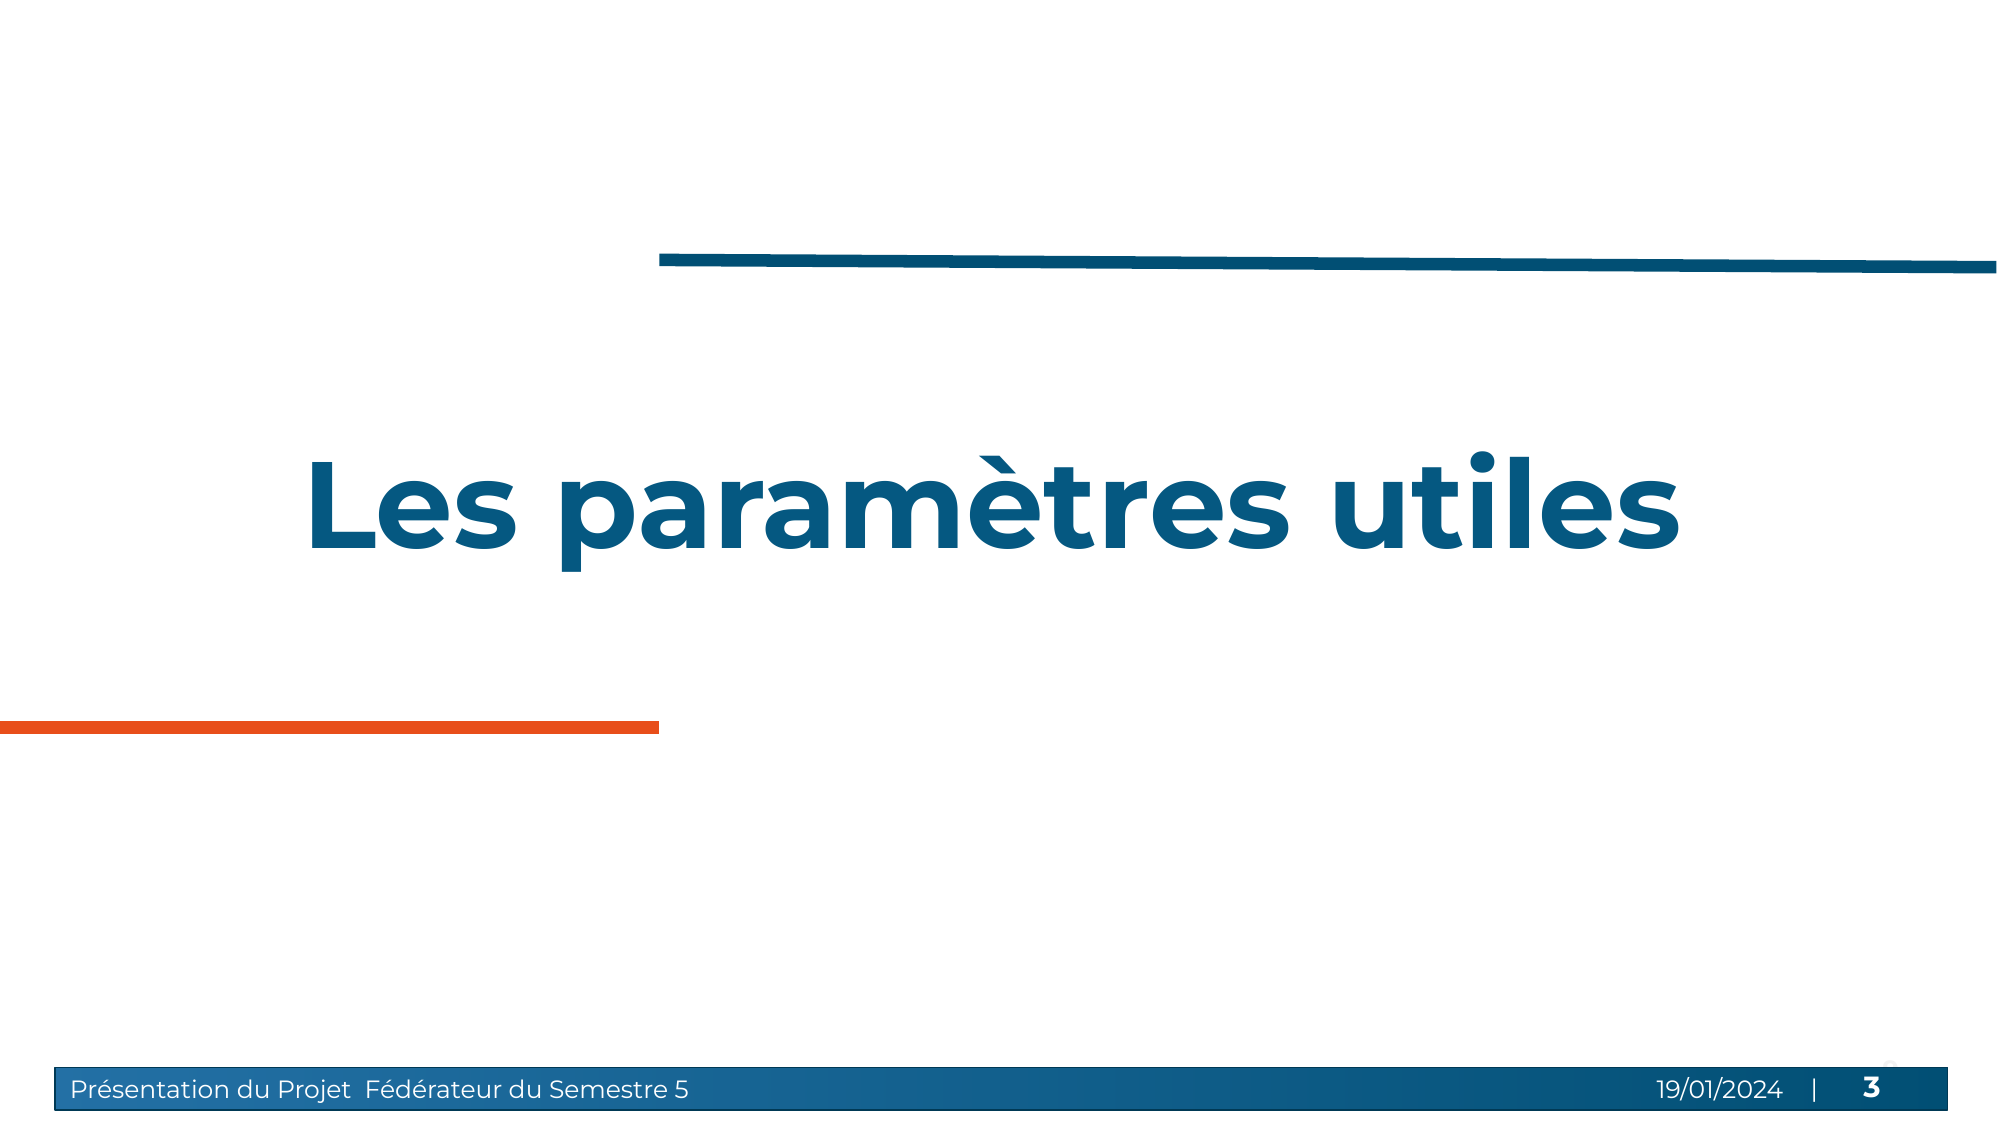

Les paramètres utiles

   |       3
Présentation du Projet  Fédérateur du Semestre 5

19/01/2024